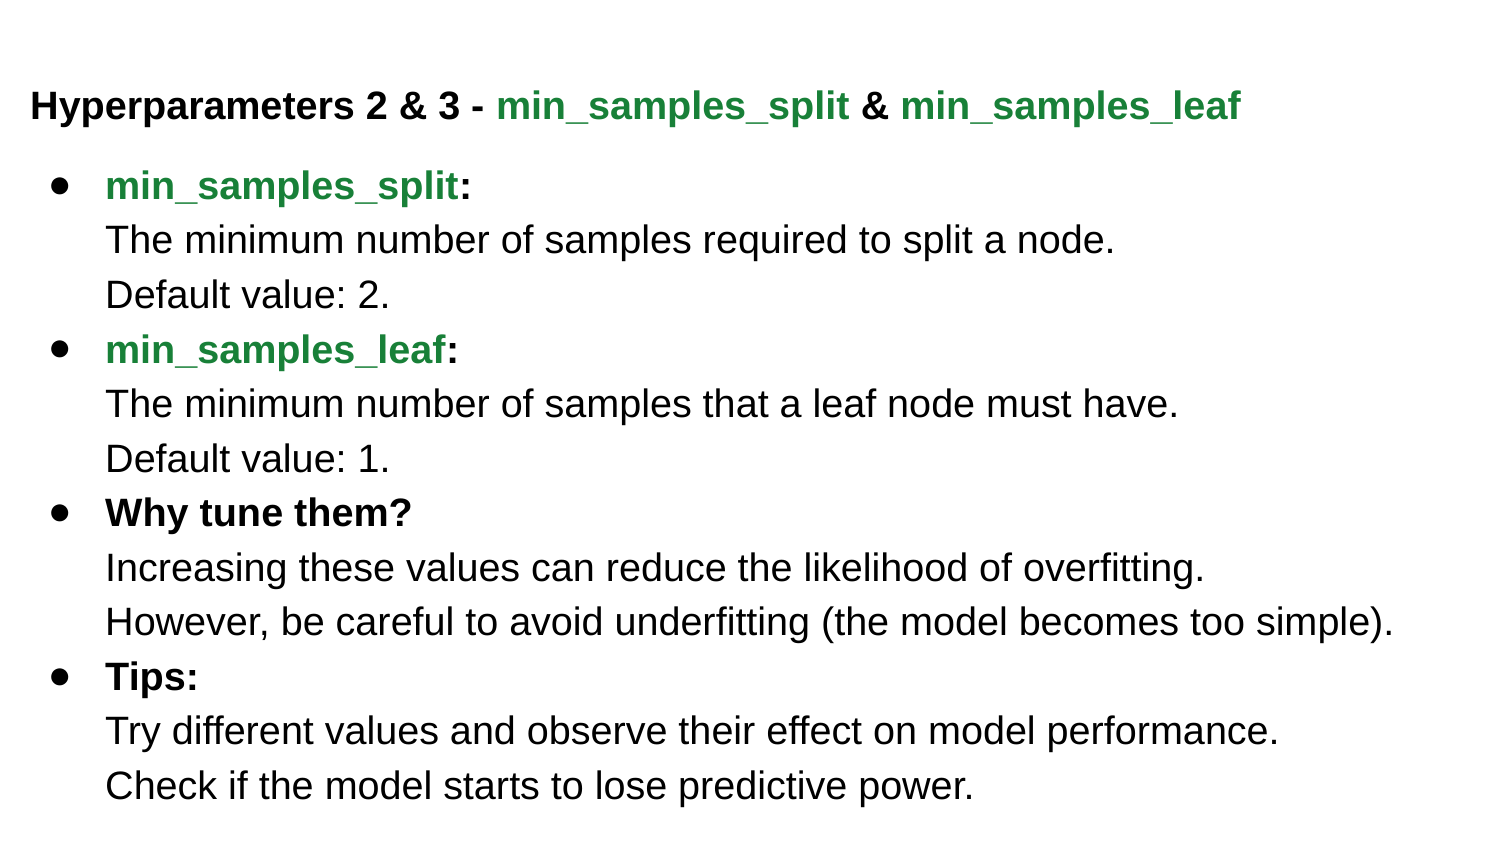

Hyperparameters 2 & 3 - min_samples_split & min_samples_leaf
min_samples_split:
The minimum number of samples required to split a node.
Default value: 2.
min_samples_leaf:
The minimum number of samples that a leaf node must have.
Default value: 1.
Why tune them?
Increasing these values can reduce the likelihood of overfitting.
However, be careful to avoid underfitting (the model becomes too simple).
Tips:
Try different values and observe their effect on model performance.
Check if the model starts to lose predictive power.